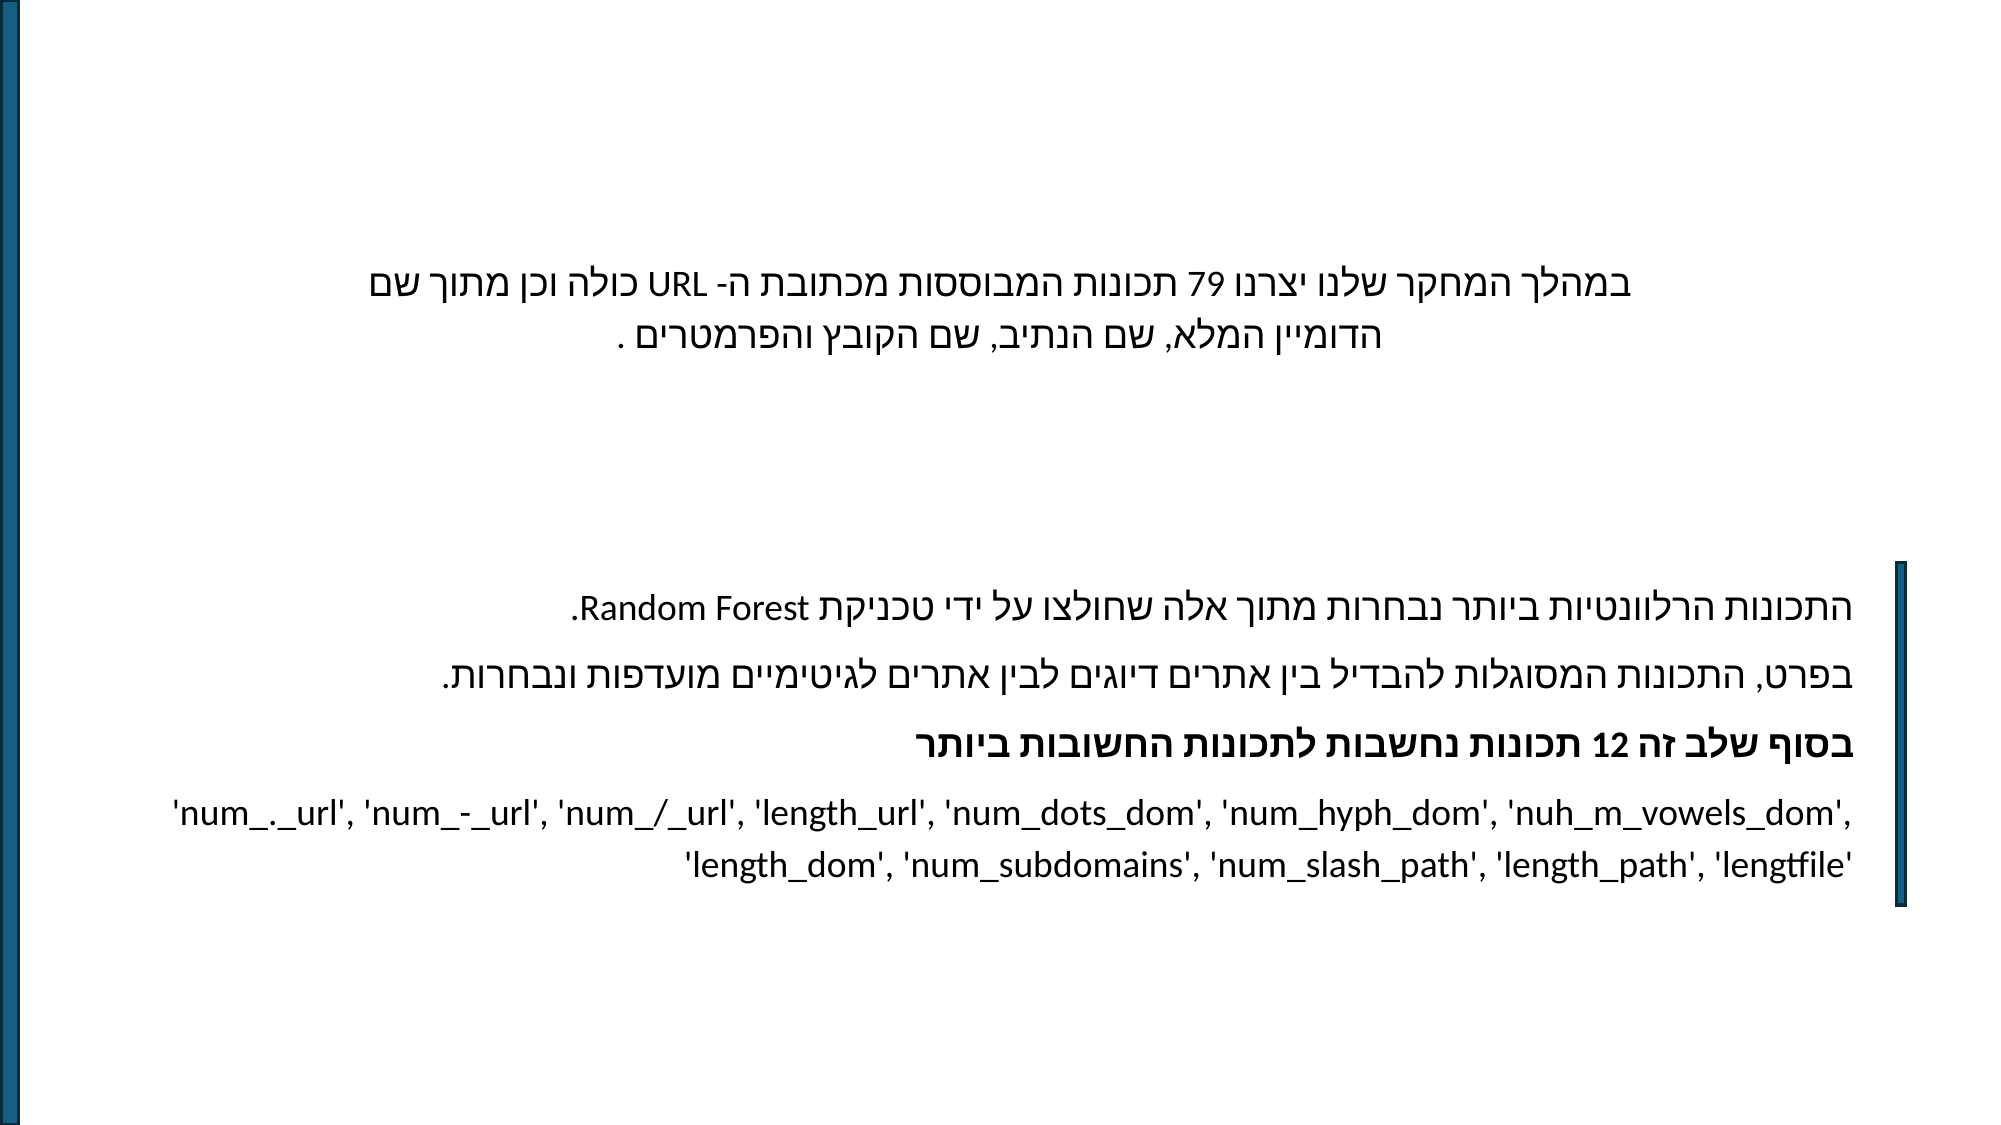

במהלך המחקר שלנו יצרנו 79 תכונות המבוססות מכתובת ה- URL כולה וכן מתוך שם הדומיין המלא, שם הנתיב, שם הקובץ והפרמטרים .

התכונות הרלוונטיות ביותר נבחרות מתוך אלה שחולצו על ידי טכניקת Random Forest.
בפרט, התכונות המסוגלות להבדיל בין אתרים דיוגים לבין אתרים לגיטימיים מועדפות ונבחרות.
בסוף שלב זה 12 תכונות נחשבות לתכונות החשובות ביותר
'num_._url', 'num_-_url', 'num_/_url', 'length_url', 'num_dots_dom', 'num_hyph_dom', 'nuh_m_vowels_dom', 'length_dom', 'num_subdomains', 'num_slash_path', 'length_path', 'lengtfile'